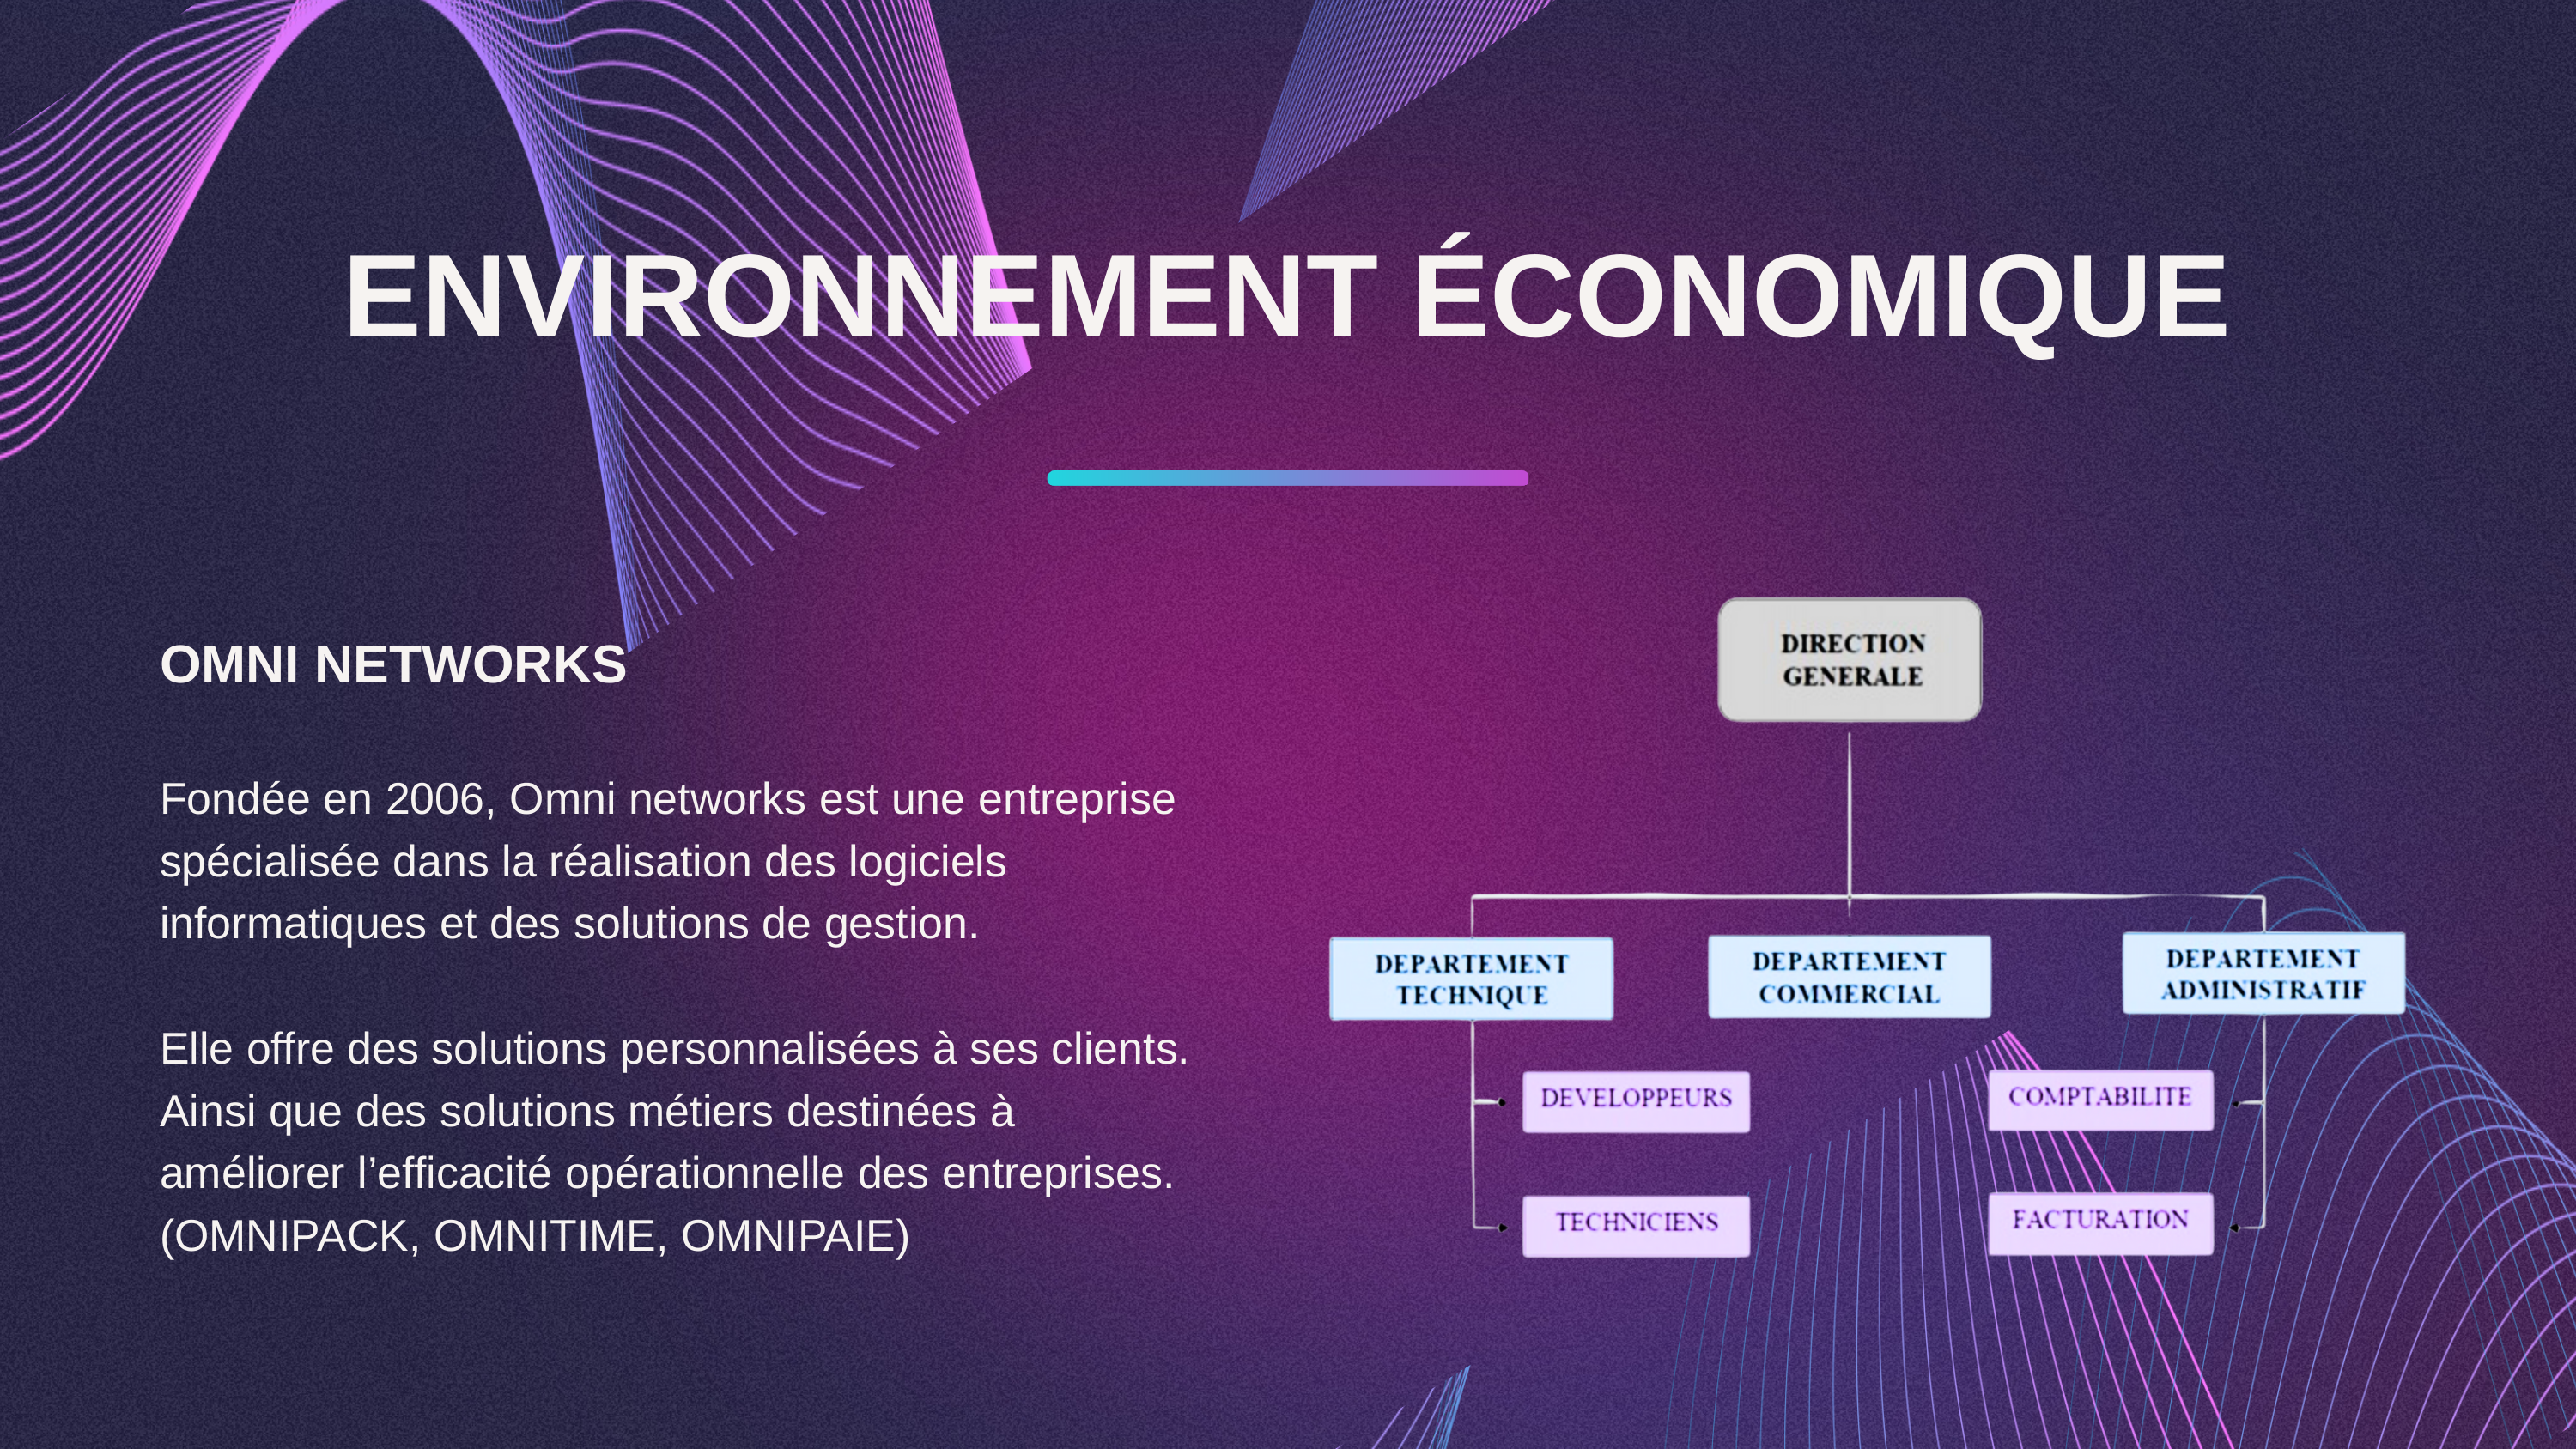

ENVIRONNEMENT ÉCONOMIQUE

OMNI NETWORKS
Fondée en 2006, Omni networks est une entreprise spécialisée dans la réalisation des logiciels informatiques et des solutions de gestion.

Elle offre des solutions personnalisées à ses clients. Ainsi que des solutions métiers destinées à améliorer l’efficacité opérationnelle des entreprises. (OMNIPACK, OMNITIME, OMNIPAIE)